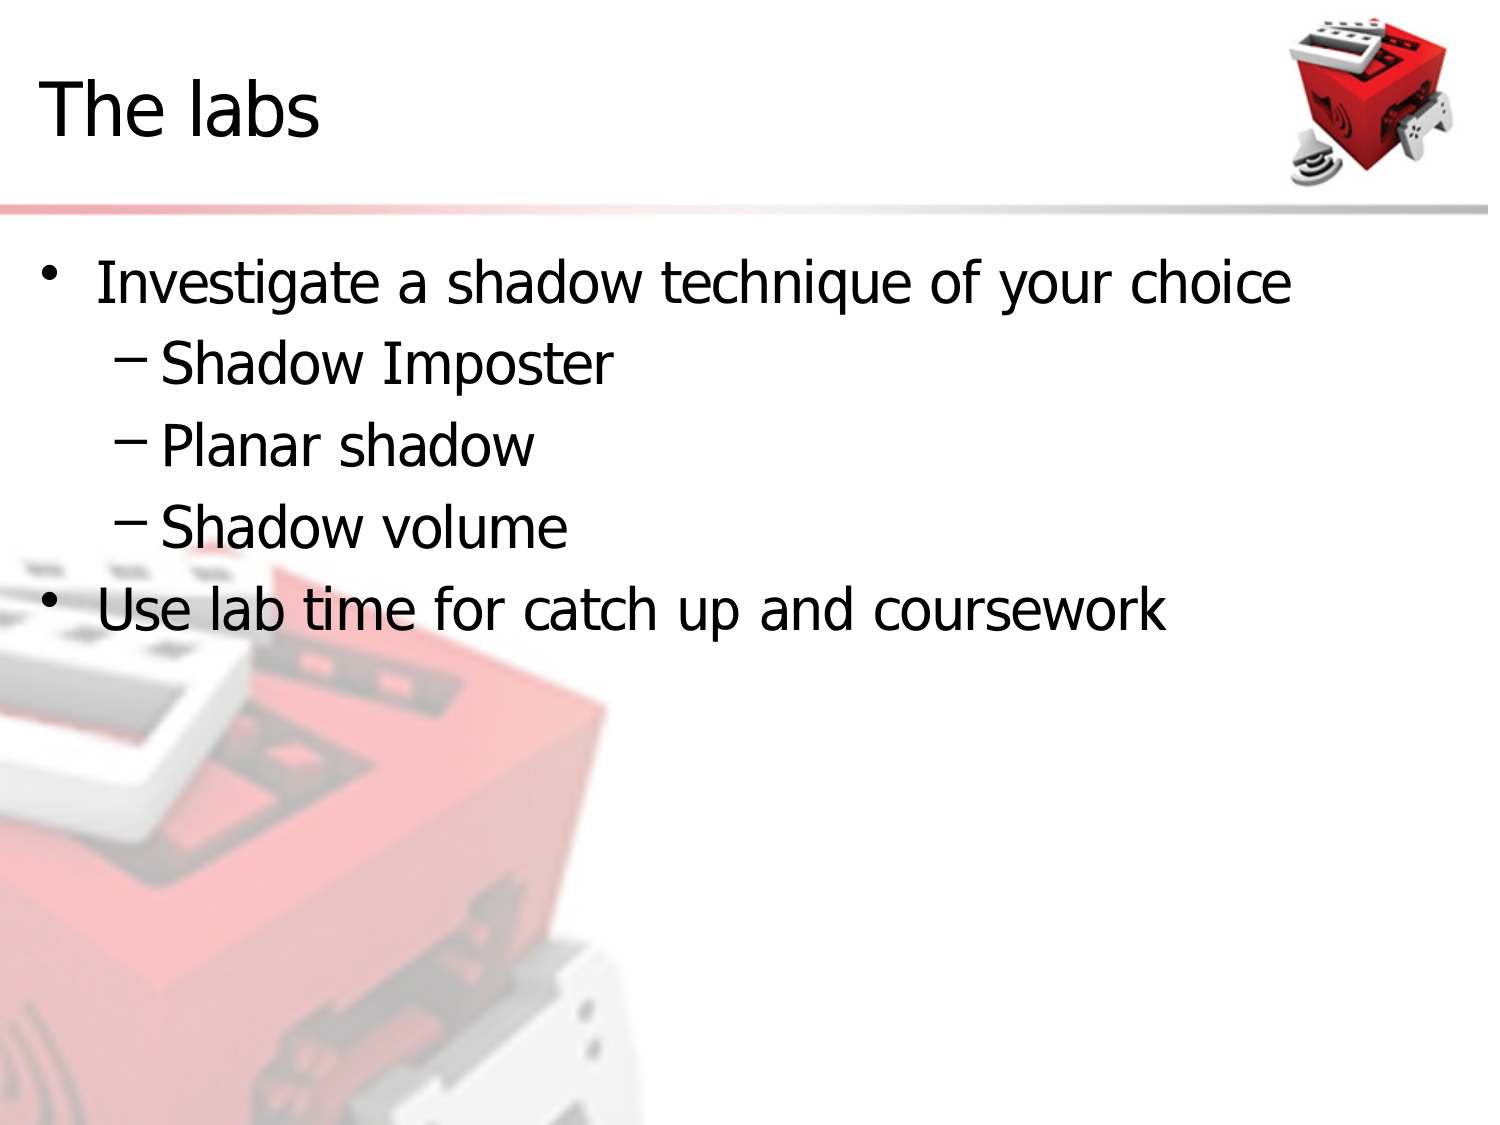

# The labs
Investigate a shadow technique of your choice
Shadow Imposter
Planar shadow
Shadow volume
Use lab time for catch up and coursework